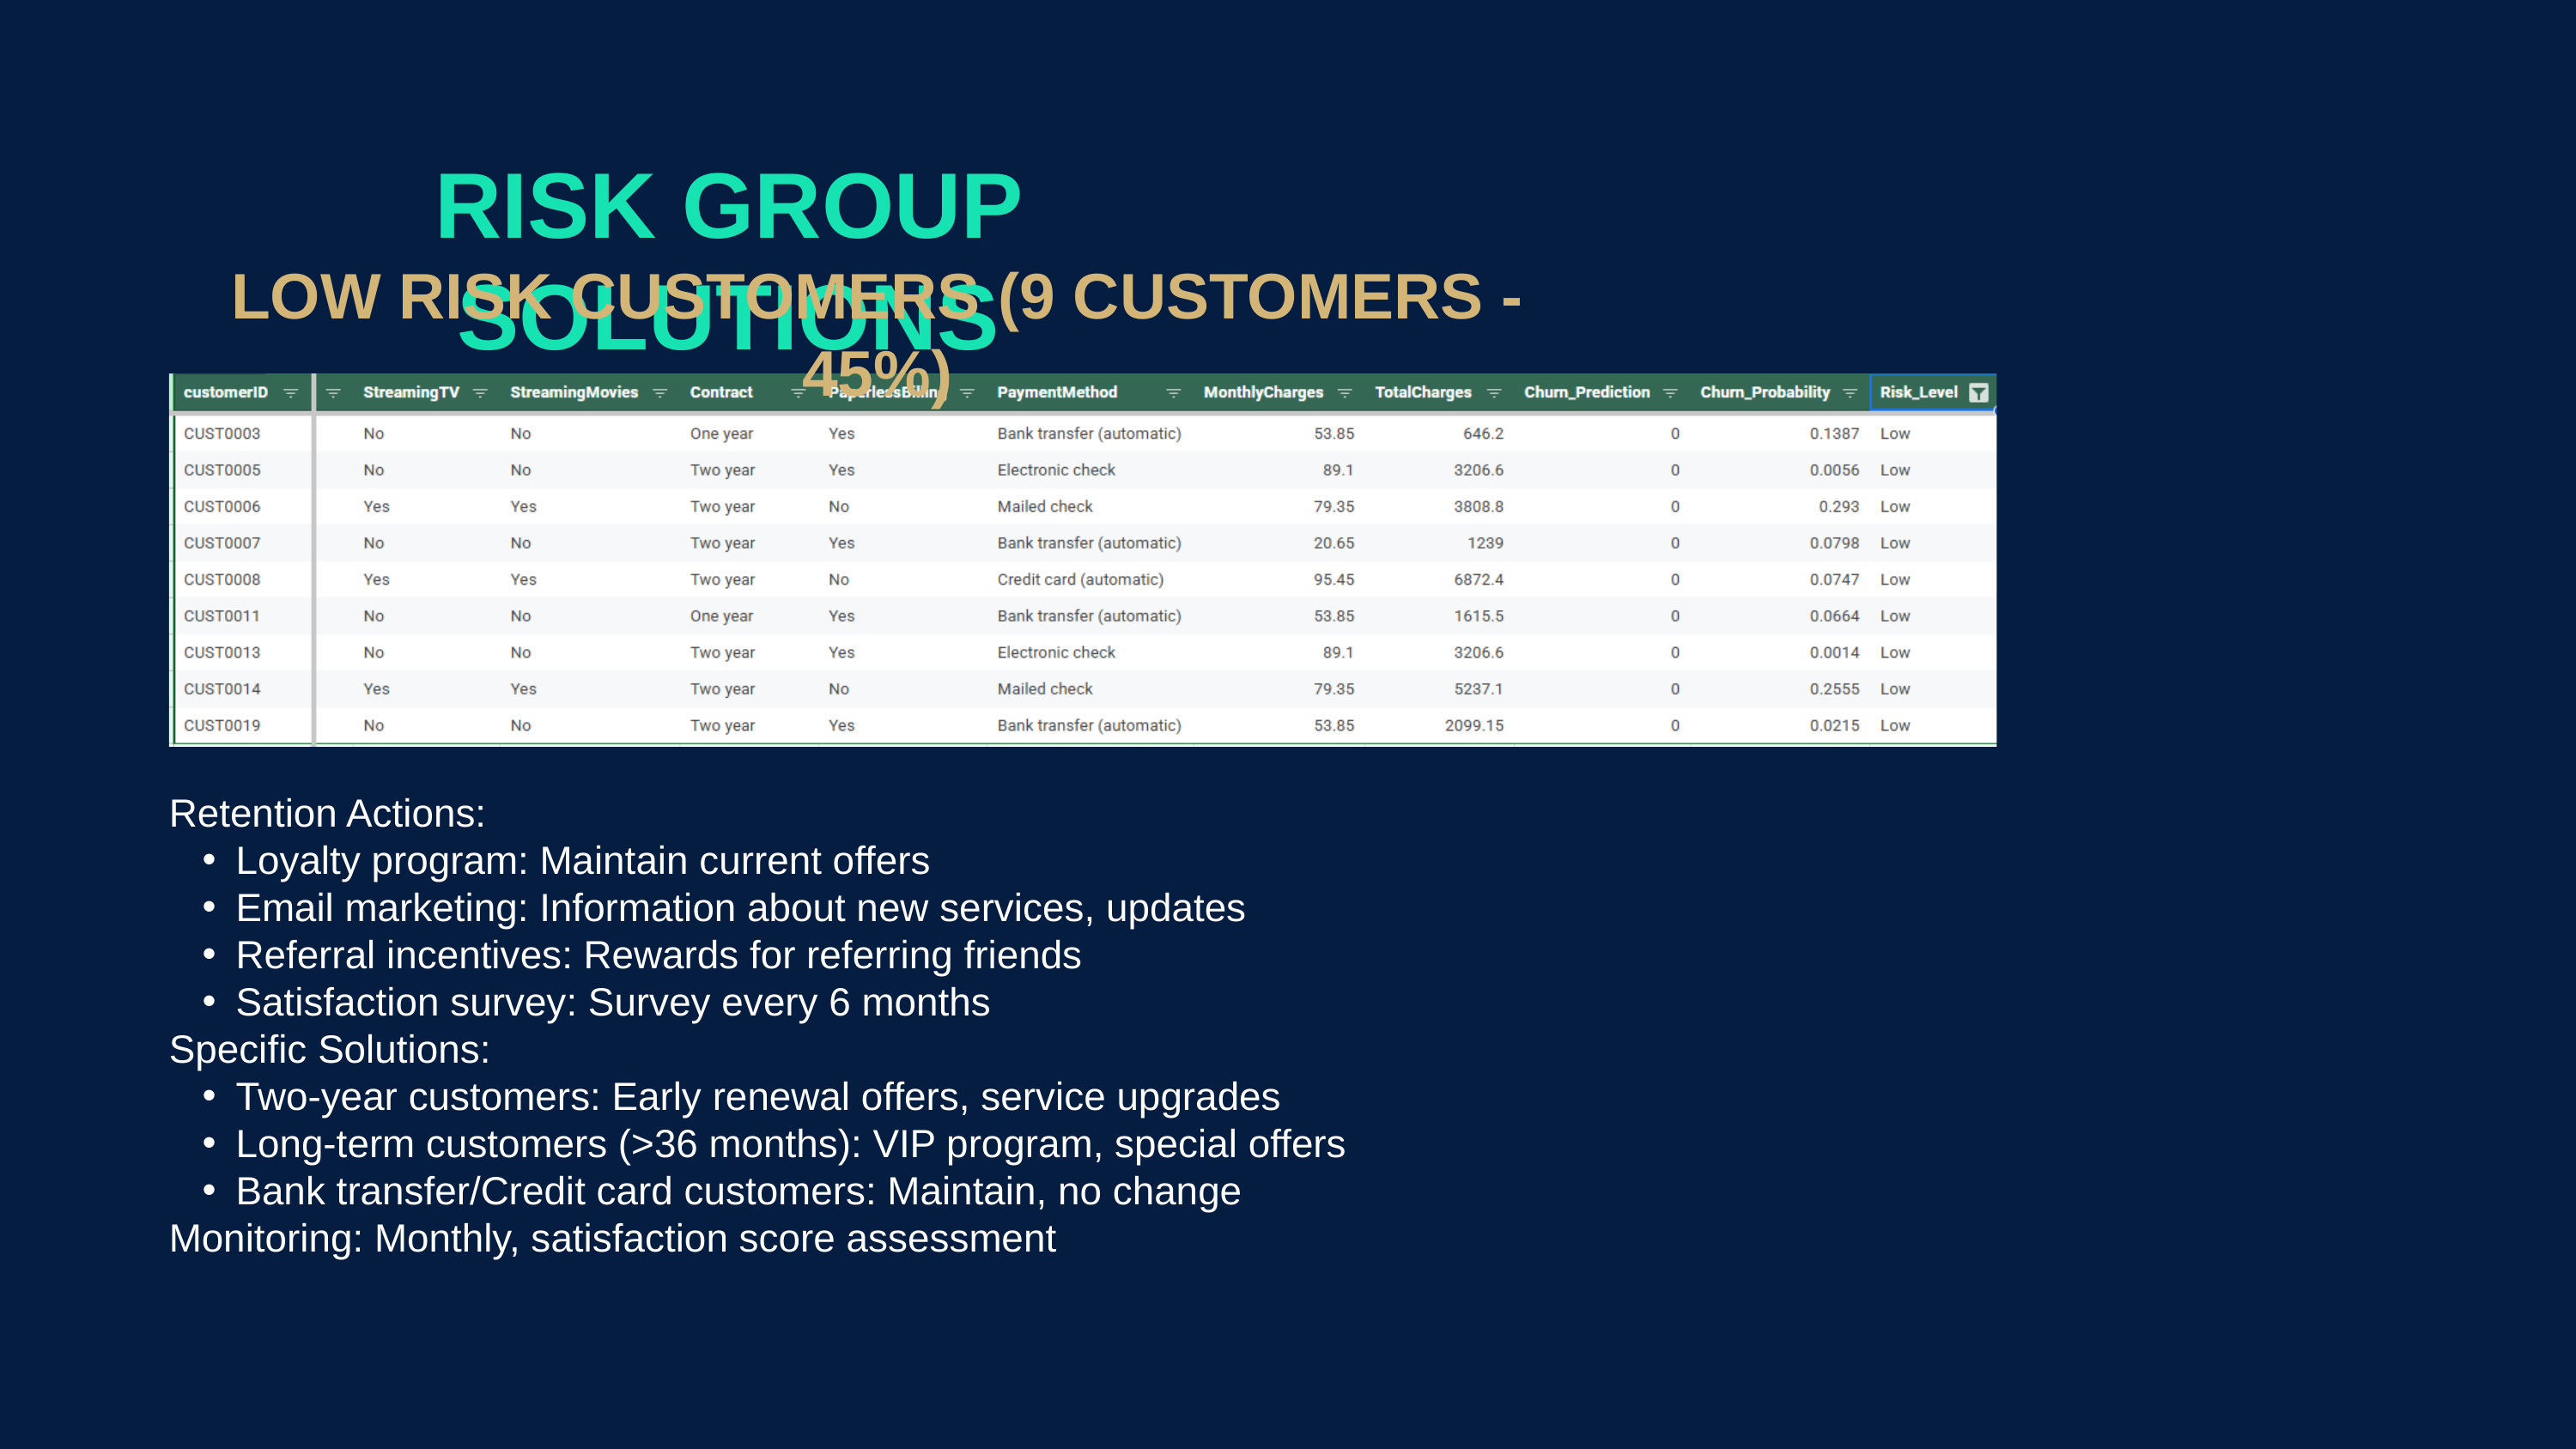

RISK GROUP SOLUTIONS
LOW RISK CUSTOMERS (9 CUSTOMERS - 45%)

Retention Actions:
Loyalty program: Maintain current offers
Email marketing: Information about new services, updates
Referral incentives: Rewards for referring friends
Satisfaction survey: Survey every 6 months
Specific Solutions:
Two-year customers: Early renewal offers, service upgrades
Long-term customers (>36 months): VIP program, special offers
Bank transfer/Credit card customers: Maintain, no change
Monitoring: Monthly, satisfaction score assessment